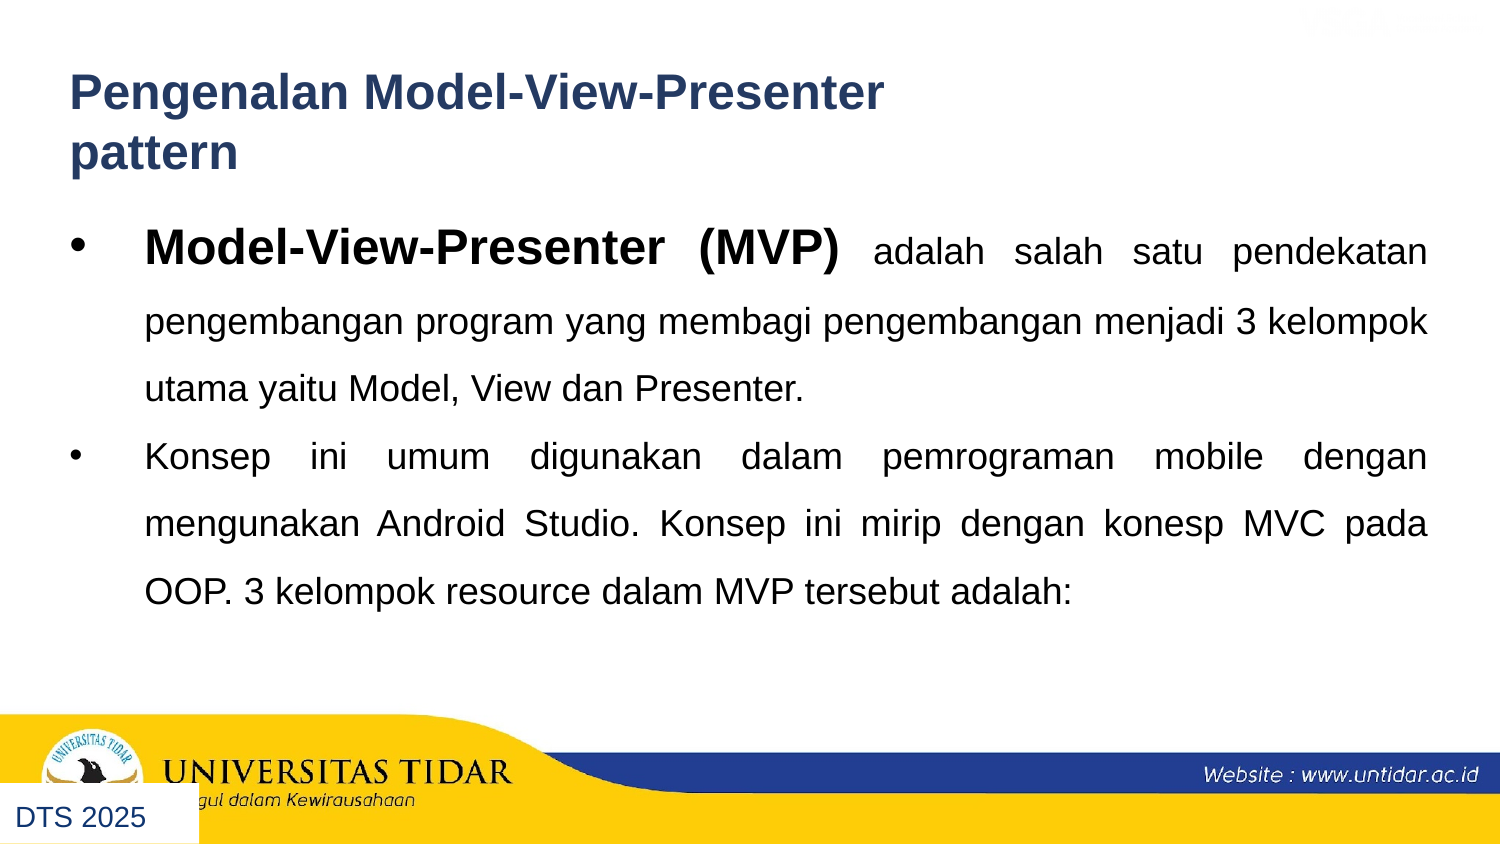

Pengenalan Model-View-Presenter pattern
Model-View-Presenter (MVP) adalah salah satu pendekatan pengembangan program yang membagi pengembangan menjadi 3 kelompok utama yaitu Model, View dan Presenter.
Konsep ini umum digunakan dalam pemrograman mobile dengan mengunakan Android Studio. Konsep ini mirip dengan konesp MVC pada OOP. 3 kelompok resource dalam MVP tersebut adalah:
DTS 2025